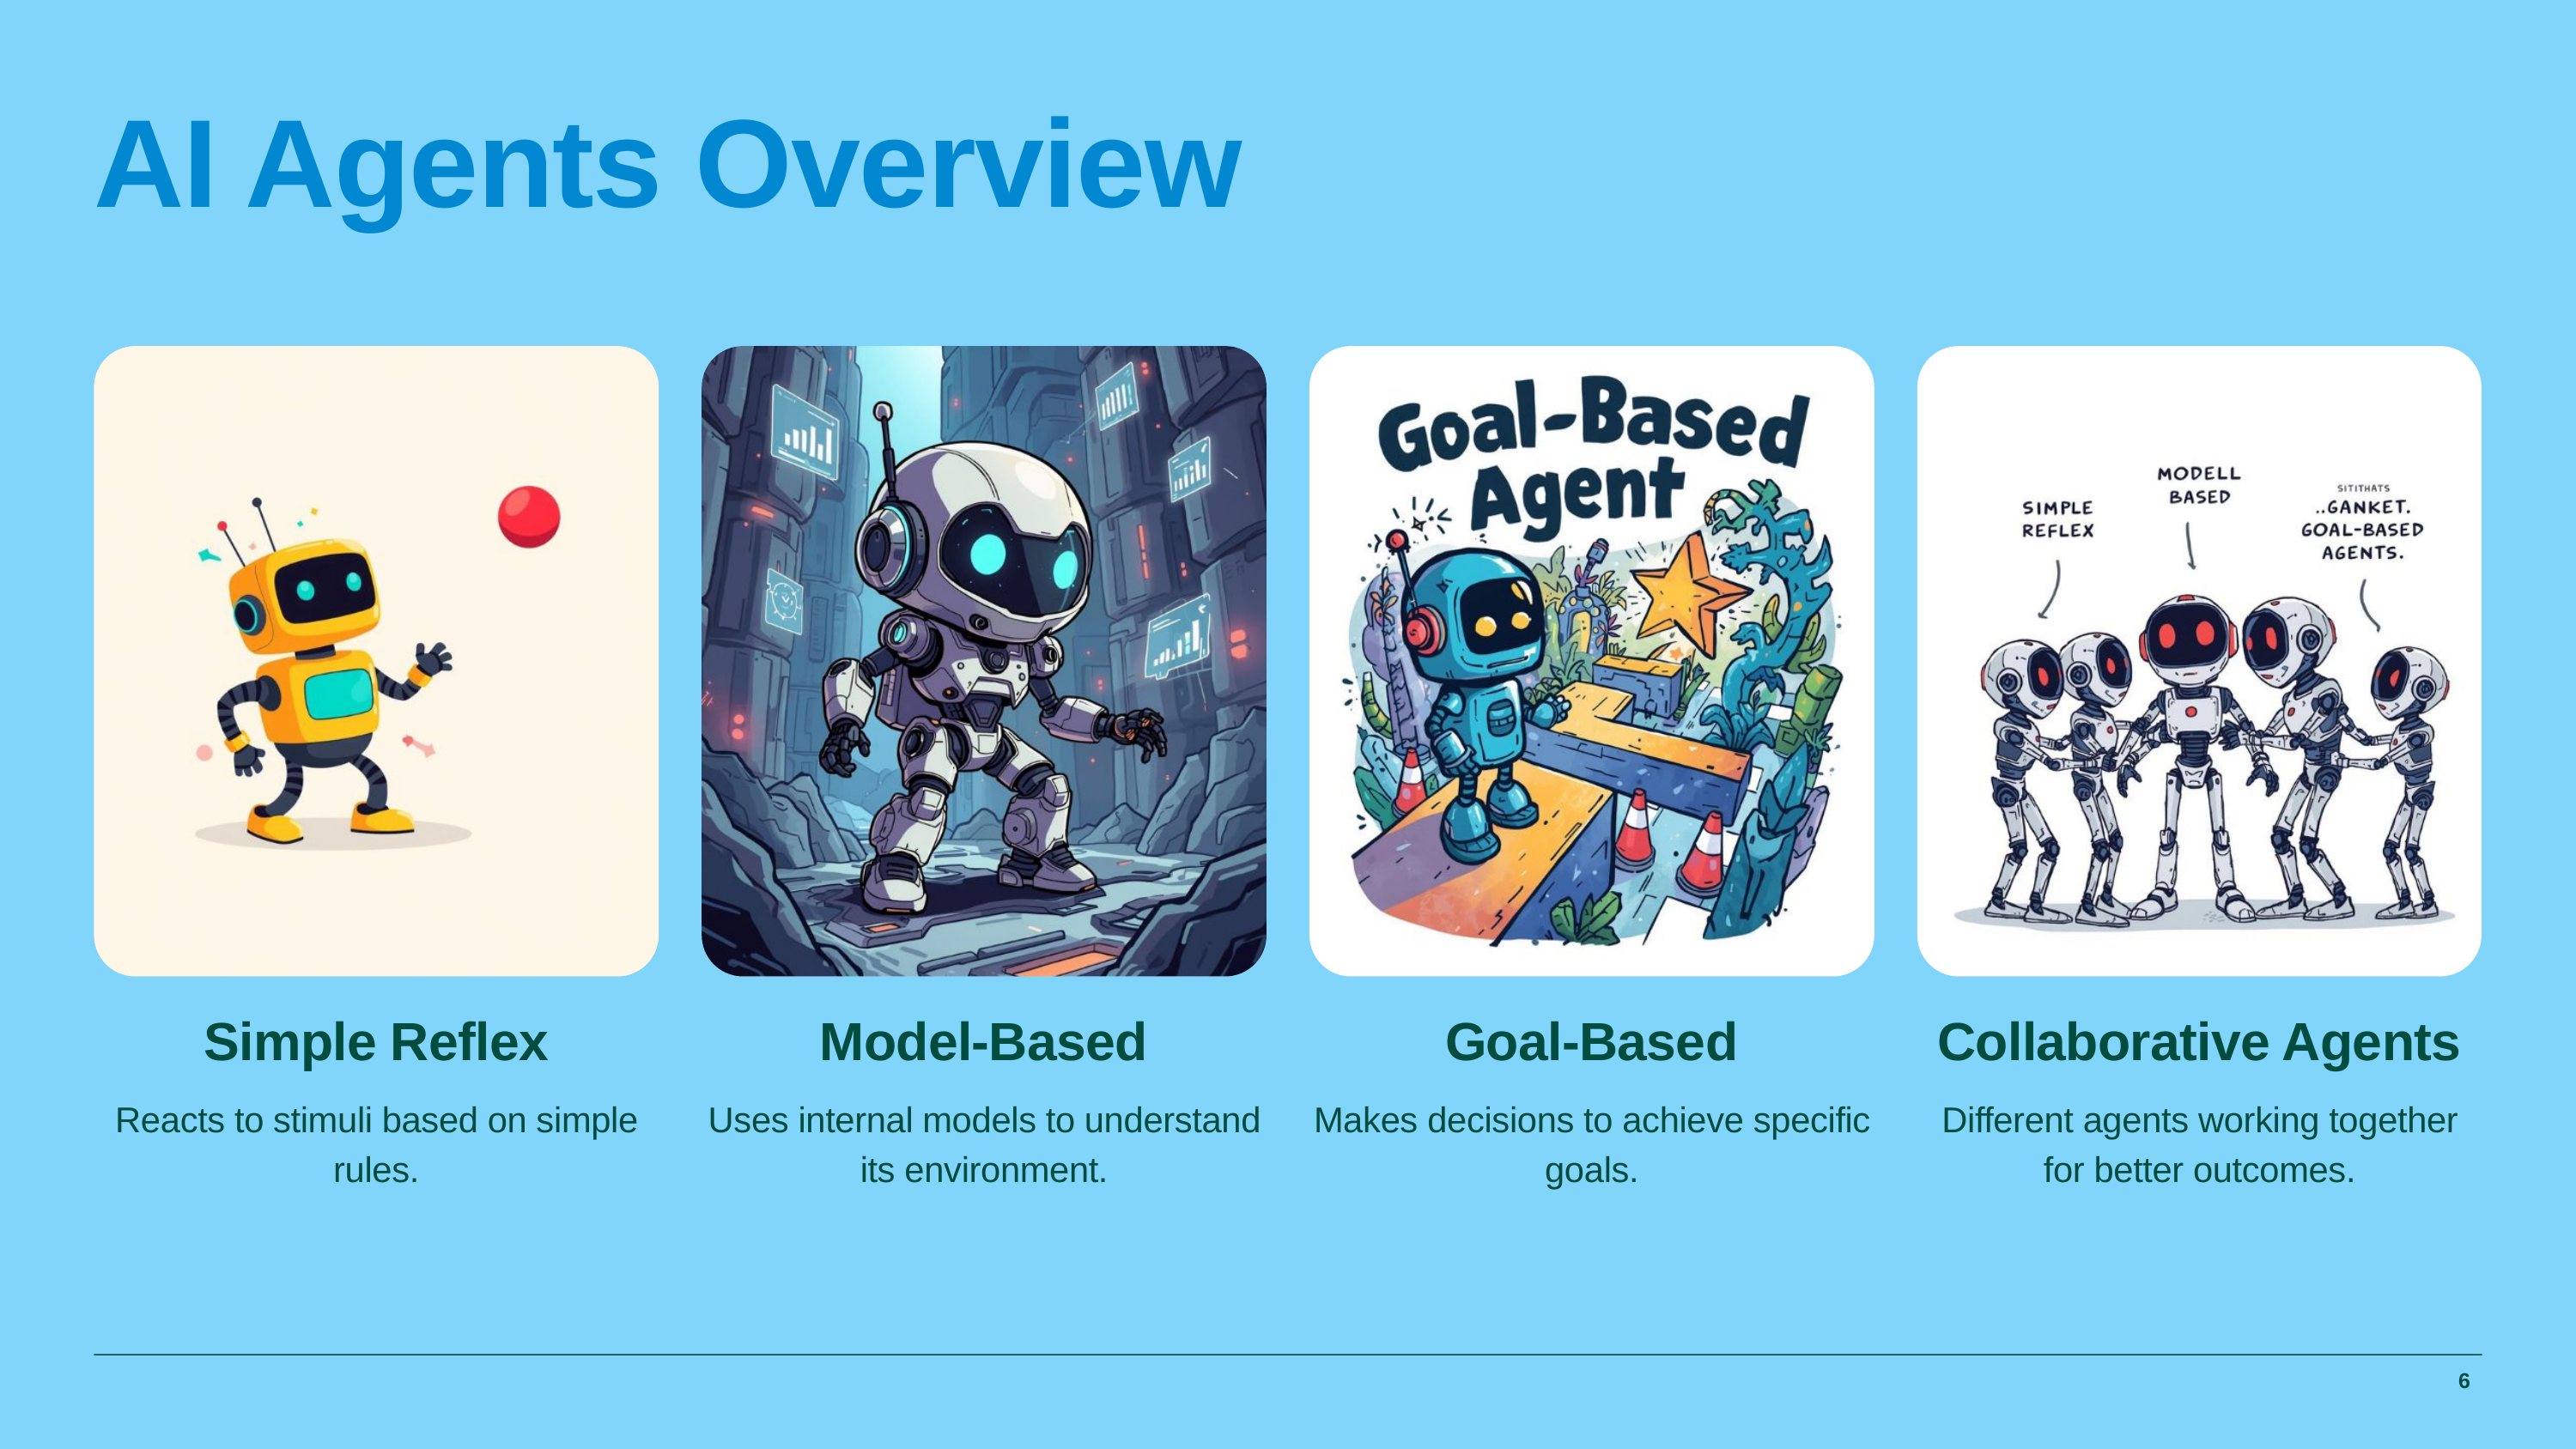

AI Agents Overview

Simple Reflex
Reacts to stimuli based on simple rules.
Model-Based
Uses internal models to understand its environment.
Goal-Based
Makes decisions to achieve specific goals.
Collaborative Agents
Different agents working together for better outcomes.

6